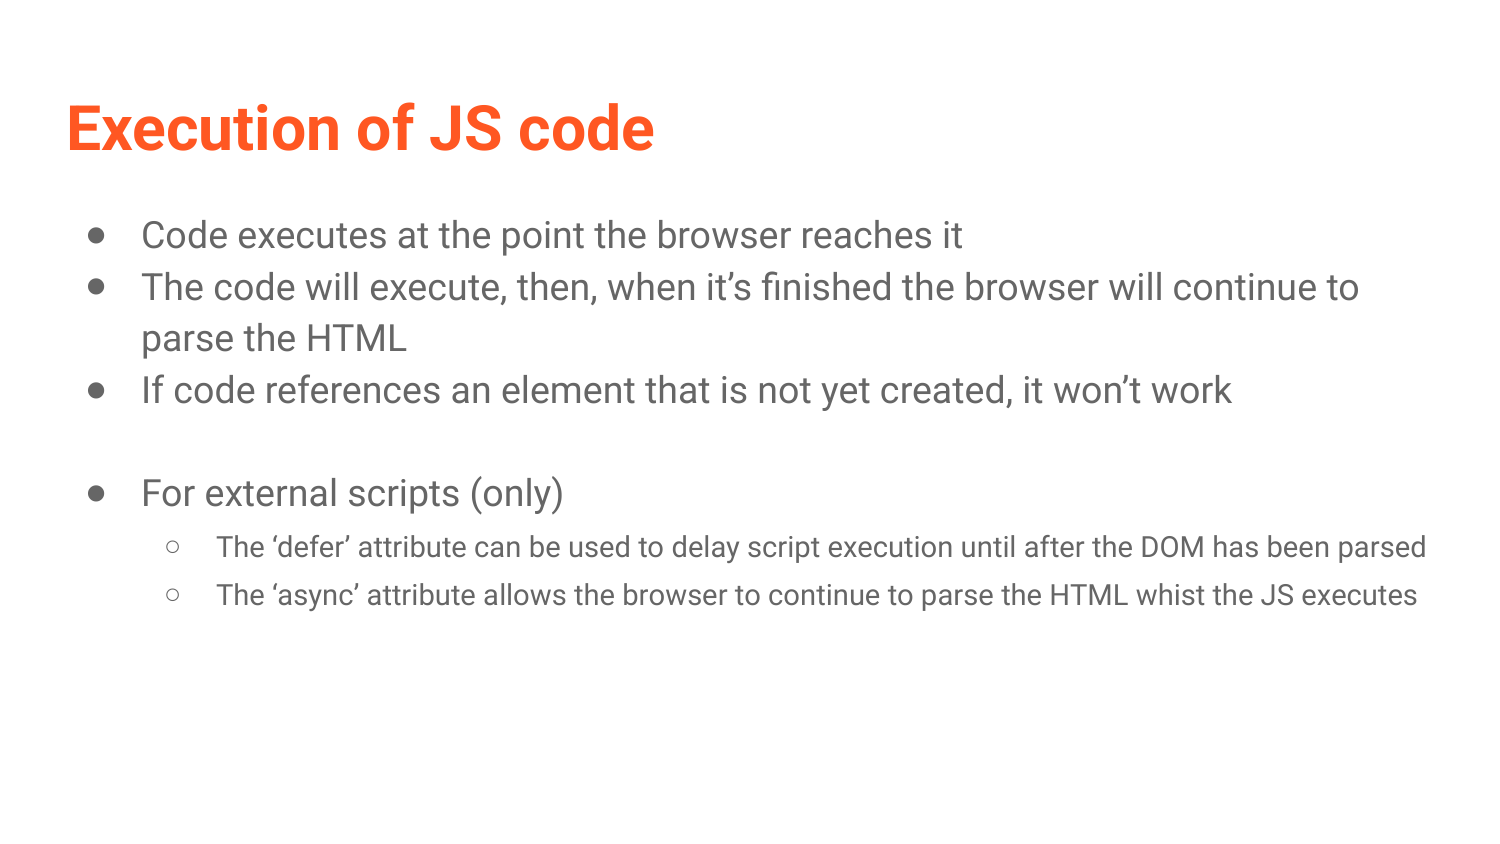

# Execution of JS code
Code executes at the point the browser reaches it
The code will execute, then, when it’s finished the browser will continue to parse the HTML
If code references an element that is not yet created, it won’t work

For external scripts (only)
The ‘defer’ attribute can be used to delay script execution until after the DOM has been parsed
The ‘async’ attribute allows the browser to continue to parse the HTML whist the JS executes